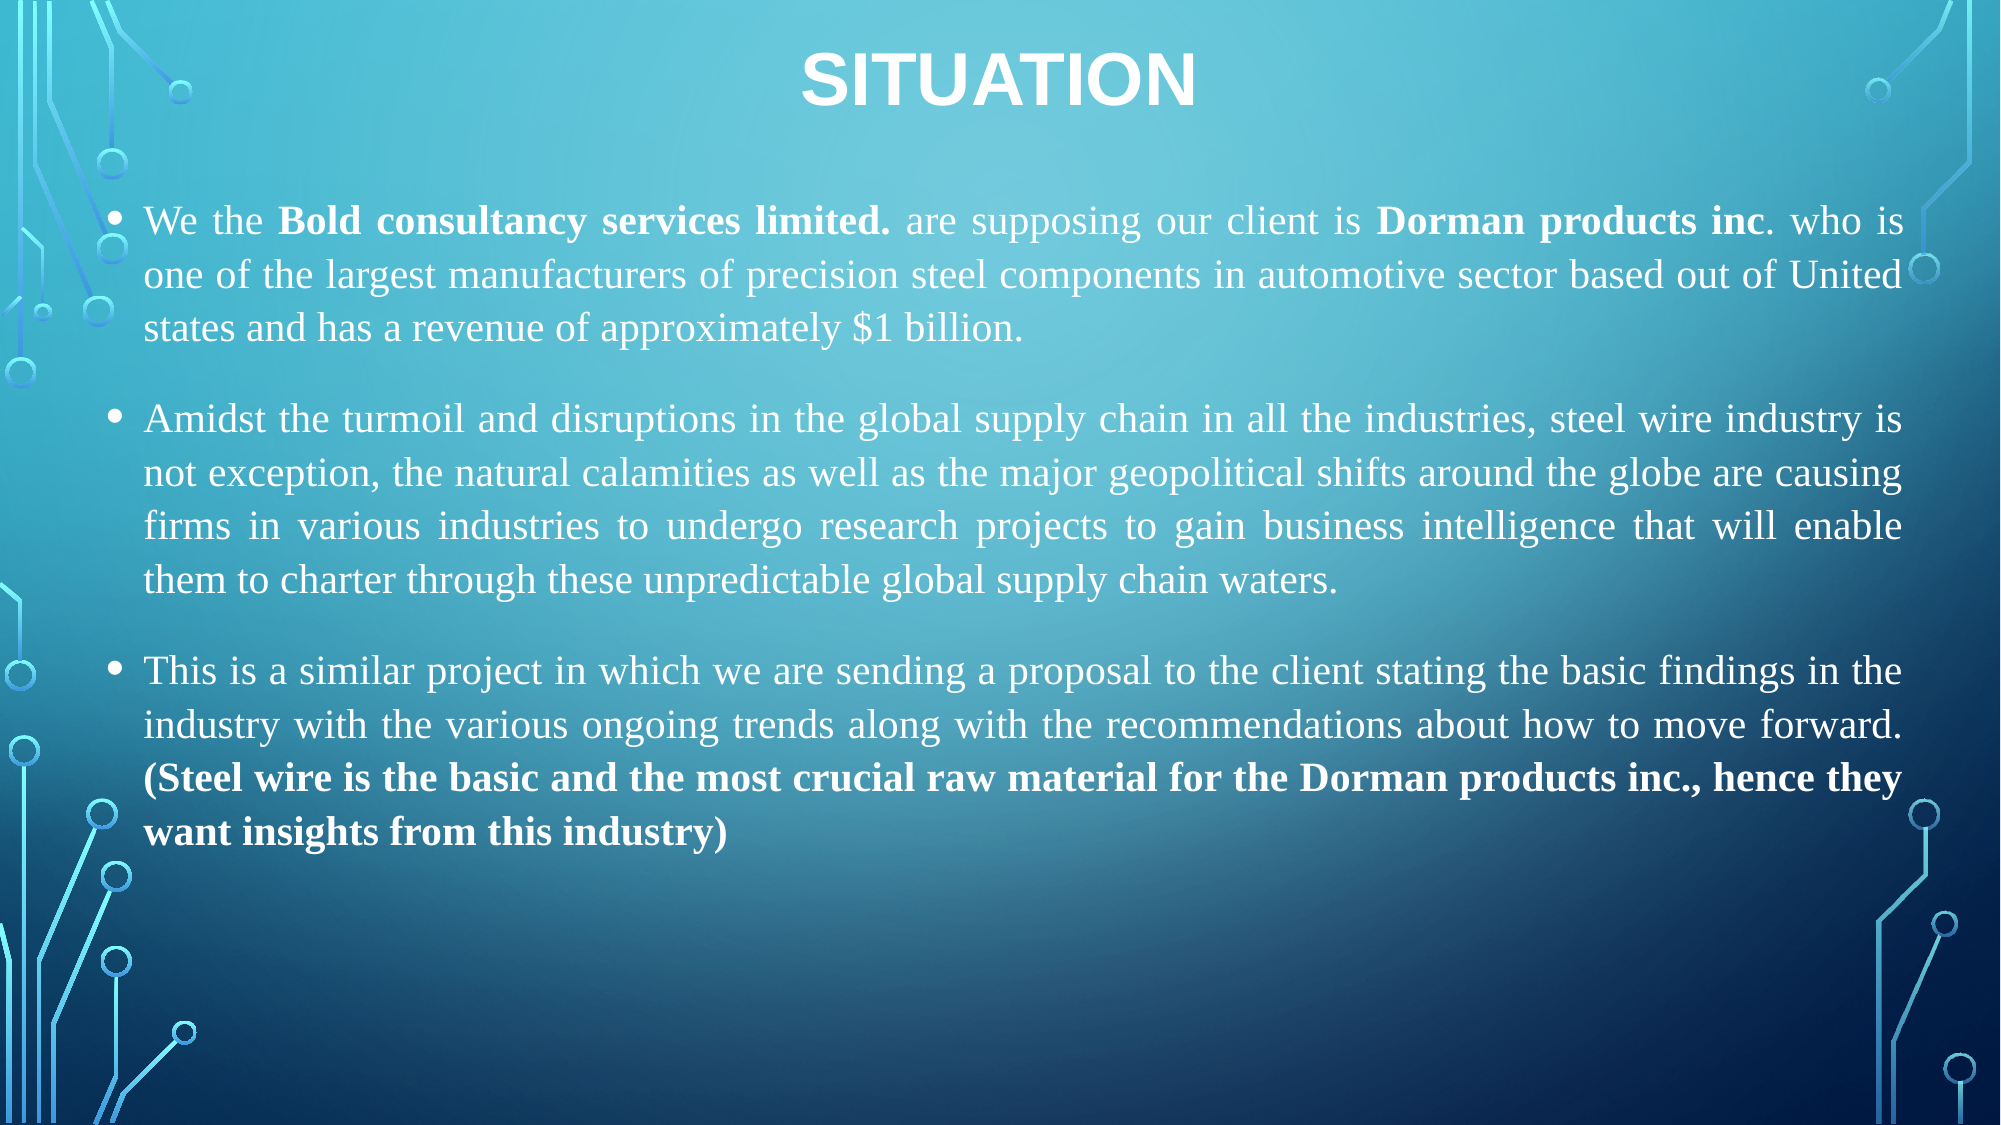

# Situation
We the Bold consultancy services limited. are supposing our client is Dorman products inc. who is one of the largest manufacturers of precision steel components in automotive sector based out of United states and has a revenue of approximately $1 billion.
Amidst the turmoil and disruptions in the global supply chain in all the industries, steel wire industry is not exception, the natural calamities as well as the major geopolitical shifts around the globe are causing firms in various industries to undergo research projects to gain business intelligence that will enable them to charter through these unpredictable global supply chain waters.
This is a similar project in which we are sending a proposal to the client stating the basic findings in the industry with the various ongoing trends along with the recommendations about how to move forward. (Steel wire is the basic and the most crucial raw material for the Dorman products inc., hence they want insights from this industry)